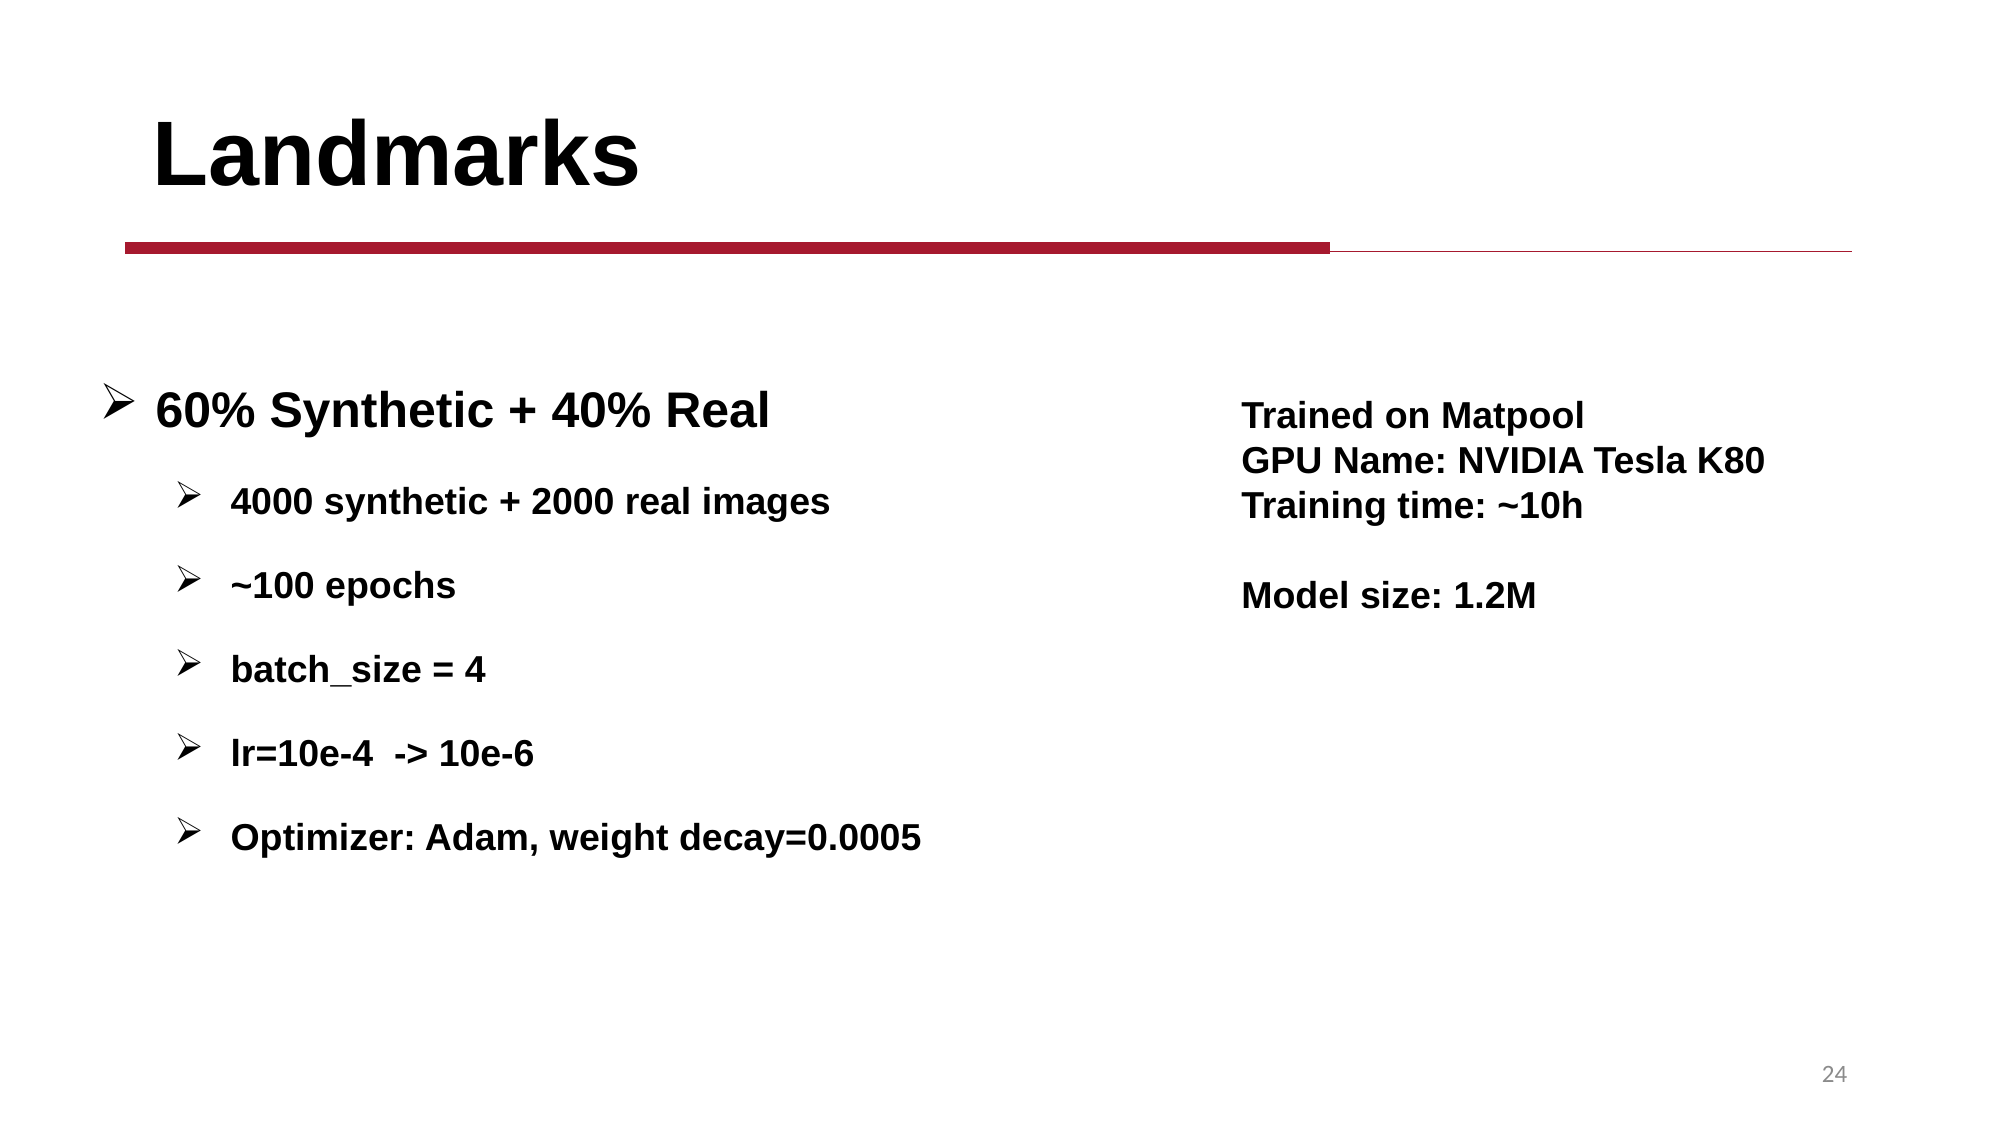

Landmarks
60% Synthetic + 40% Real
4000 synthetic + 2000 real images
~100 epochs
batch_size = 4
lr=10e-4  -> 10e-6
Optimizer: Adam, weight decay=0.0005
Trained on Matpool
GPU Name: NVIDIA Tesla K80
Training time: ~10h

Model size: 1.2M
24